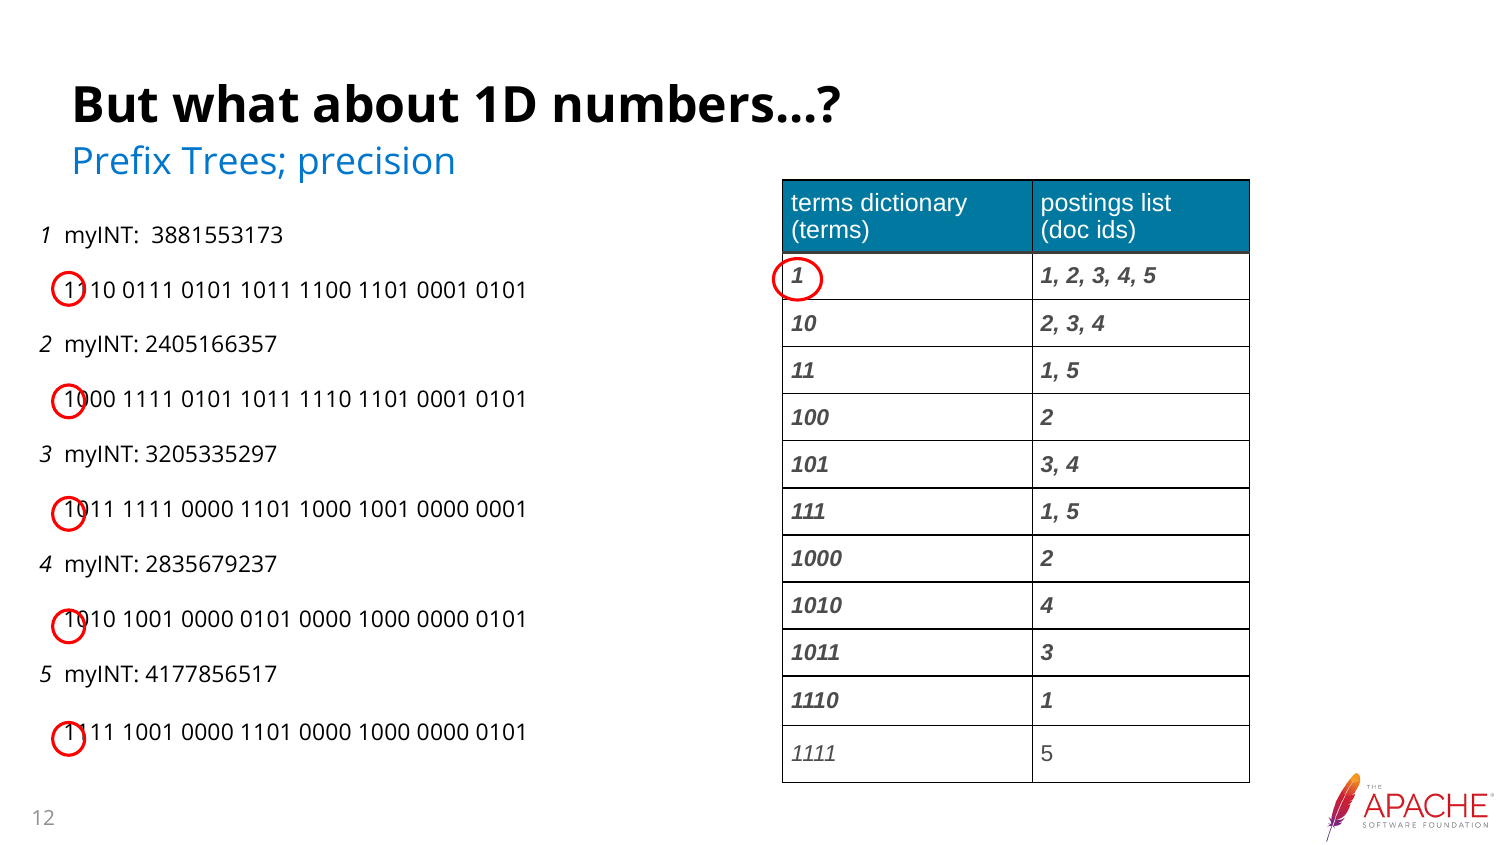

# But what about 1D numbers...?
Prefix Trees; precision
| terms dictionary (terms) | postings list (doc ids) |
| --- | --- |
| 1 | 1, 2, 3, 4, 5 |
| 10 | 2, 3, 4 |
| 11 | 1, 5 |
| 100 | 2 |
| 101 | 3, 4 |
| 111 | 1, 5 |
| 1000 | 2 |
| 1010 | 4 |
| 1011 | 3 |
| 1110 | 1 |
| 1111 | 5 |
1  myINT:  3881553173

    1110 0111 0101 1011 1100 1101 0001 0101

2  myINT: 2405166357

    1000 1111 0101 1011 1110 1101 0001 0101

3  myINT: 3205335297

    1011 1111 0000 1101 1000 1001 0000 0001

4  myINT: 2835679237

    1010 1001 0000 0101 0000 1000 0000 0101

5  myINT: 4177856517

    1111 1001 0000 1101 0000 1000 0000 0101